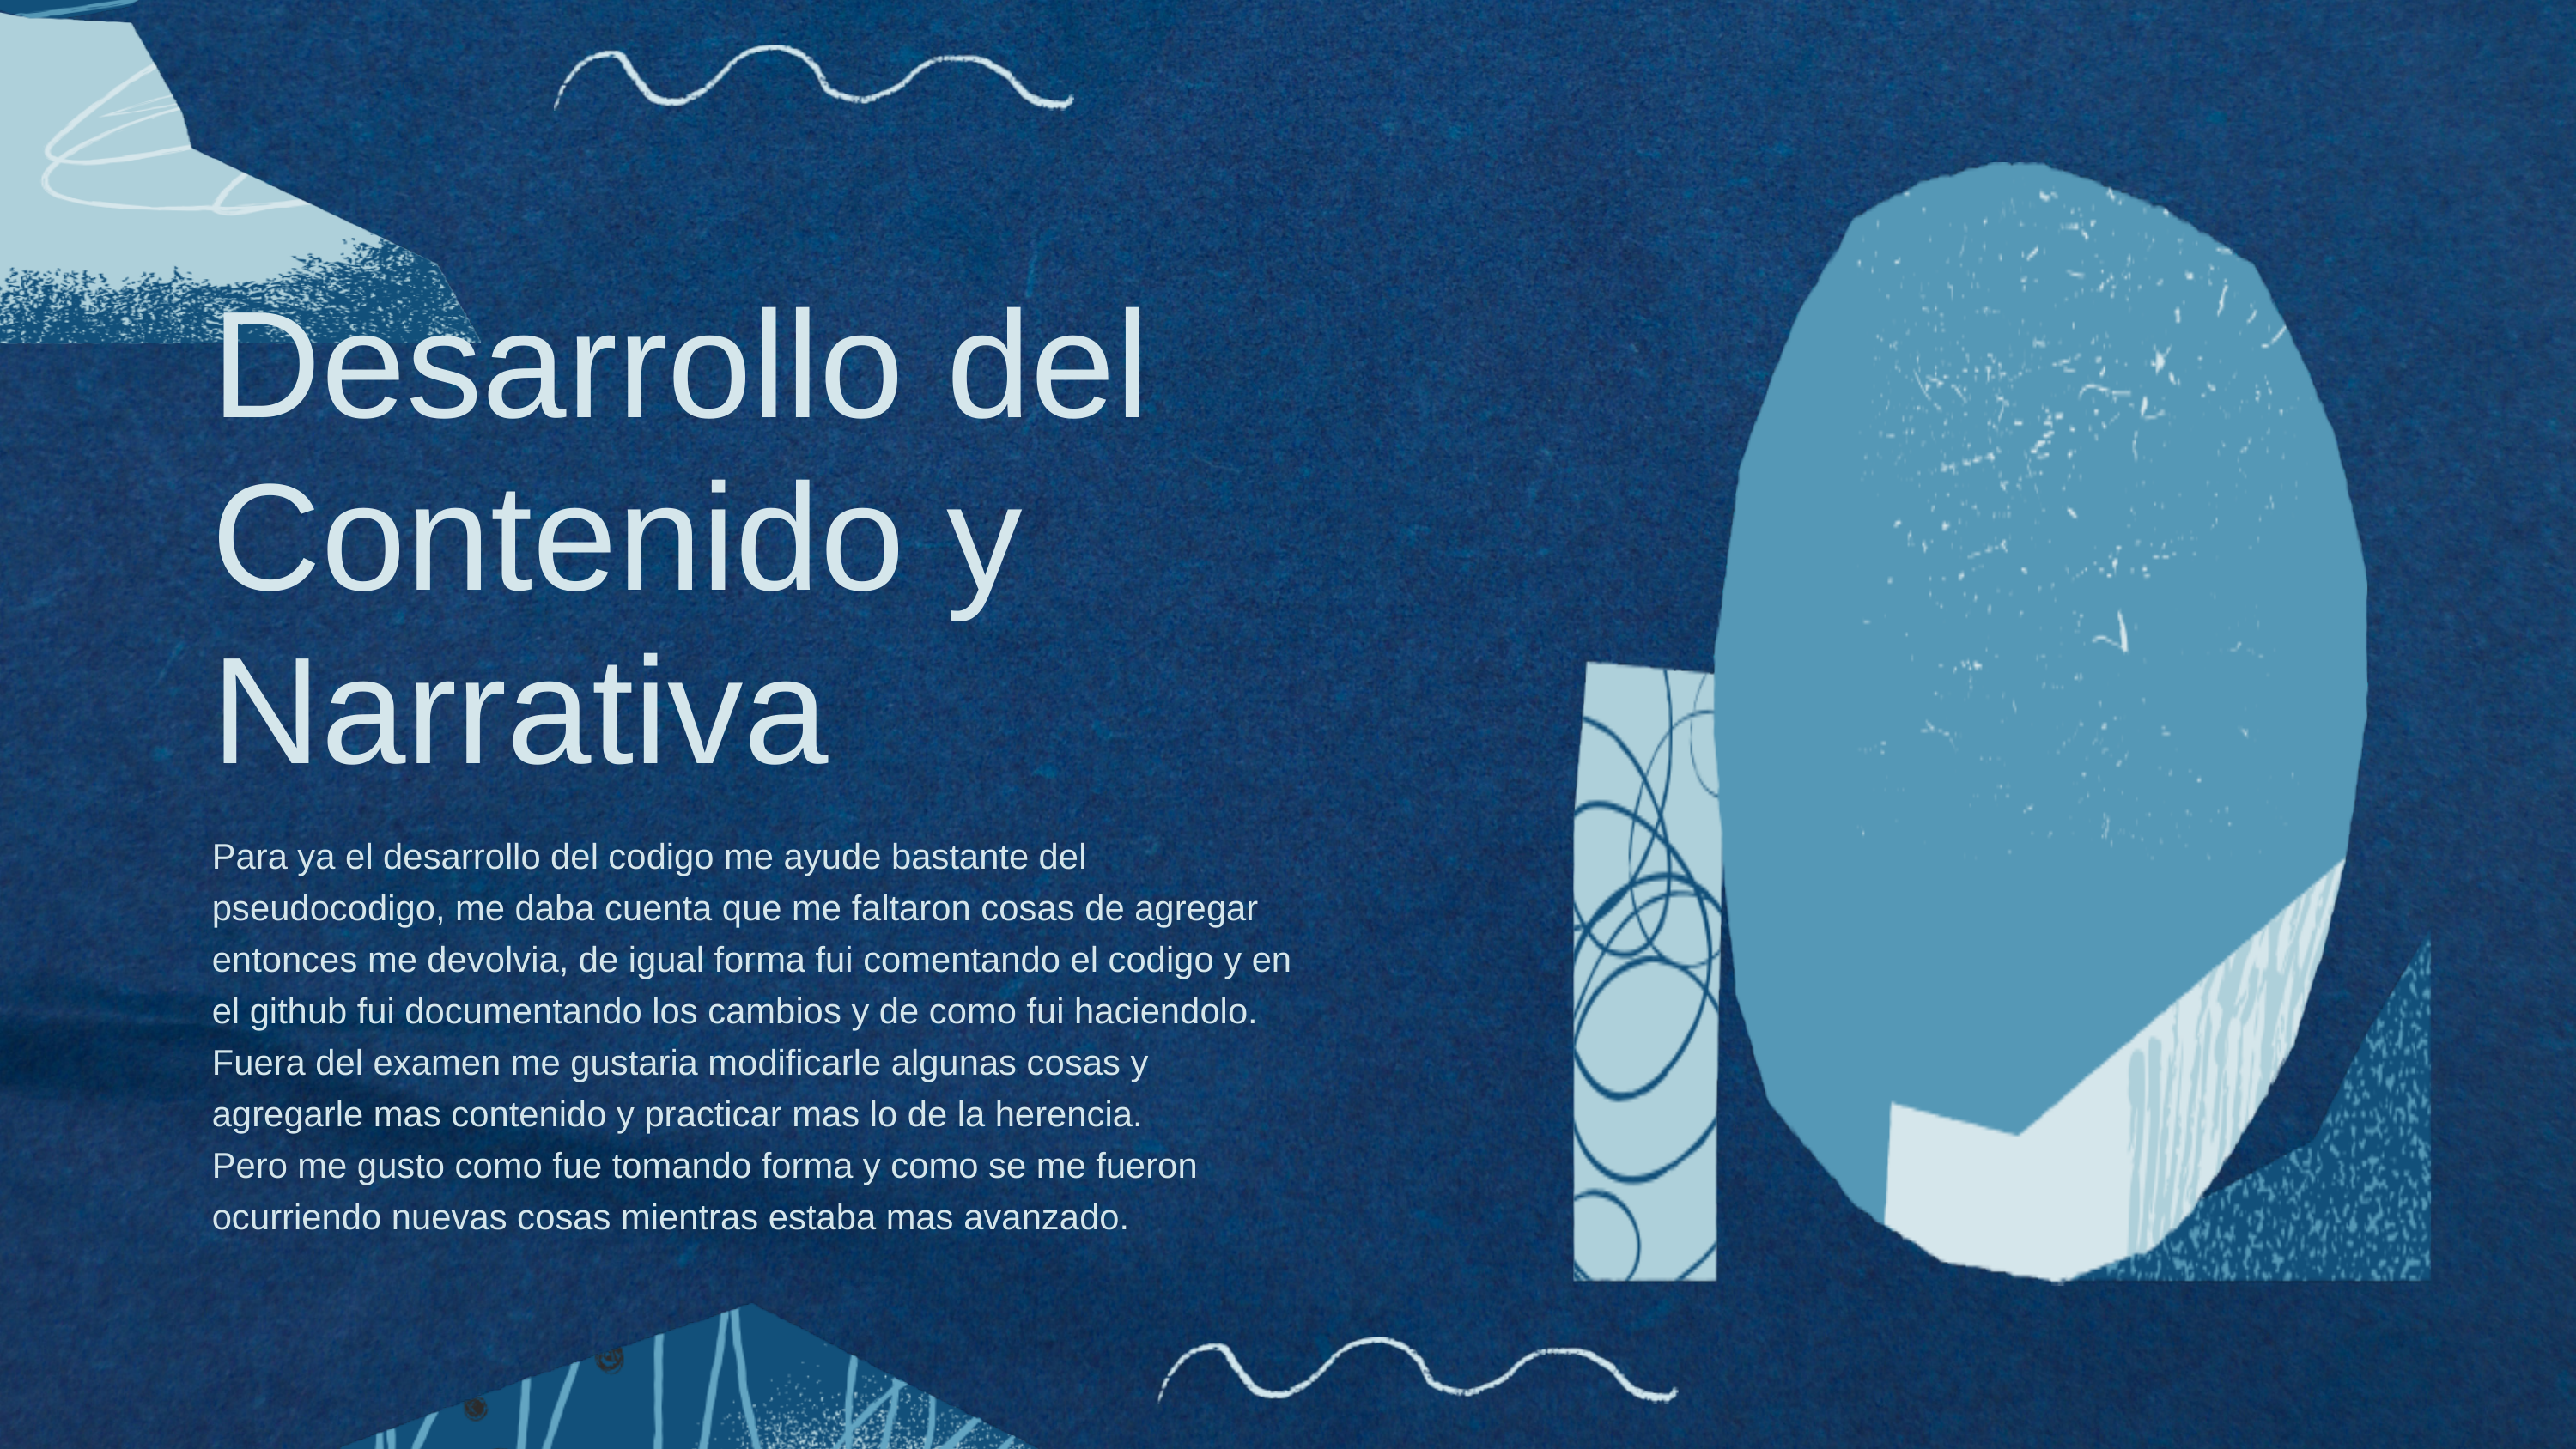

Desarrollo del Contenido y Narrativa

Para ya el desarrollo del codigo me ayude bastante del pseudocodigo, me daba cuenta que me faltaron cosas de agregar entonces me devolvia, de igual forma fui comentando el codigo y en el github fui documentando los cambios y de como fui haciendolo.
Fuera del examen me gustaria modificarle algunas cosas y agregarle mas contenido y practicar mas lo de la herencia.
Pero me gusto como fue tomando forma y como se me fueron ocurriendo nuevas cosas mientras estaba mas avanzado.